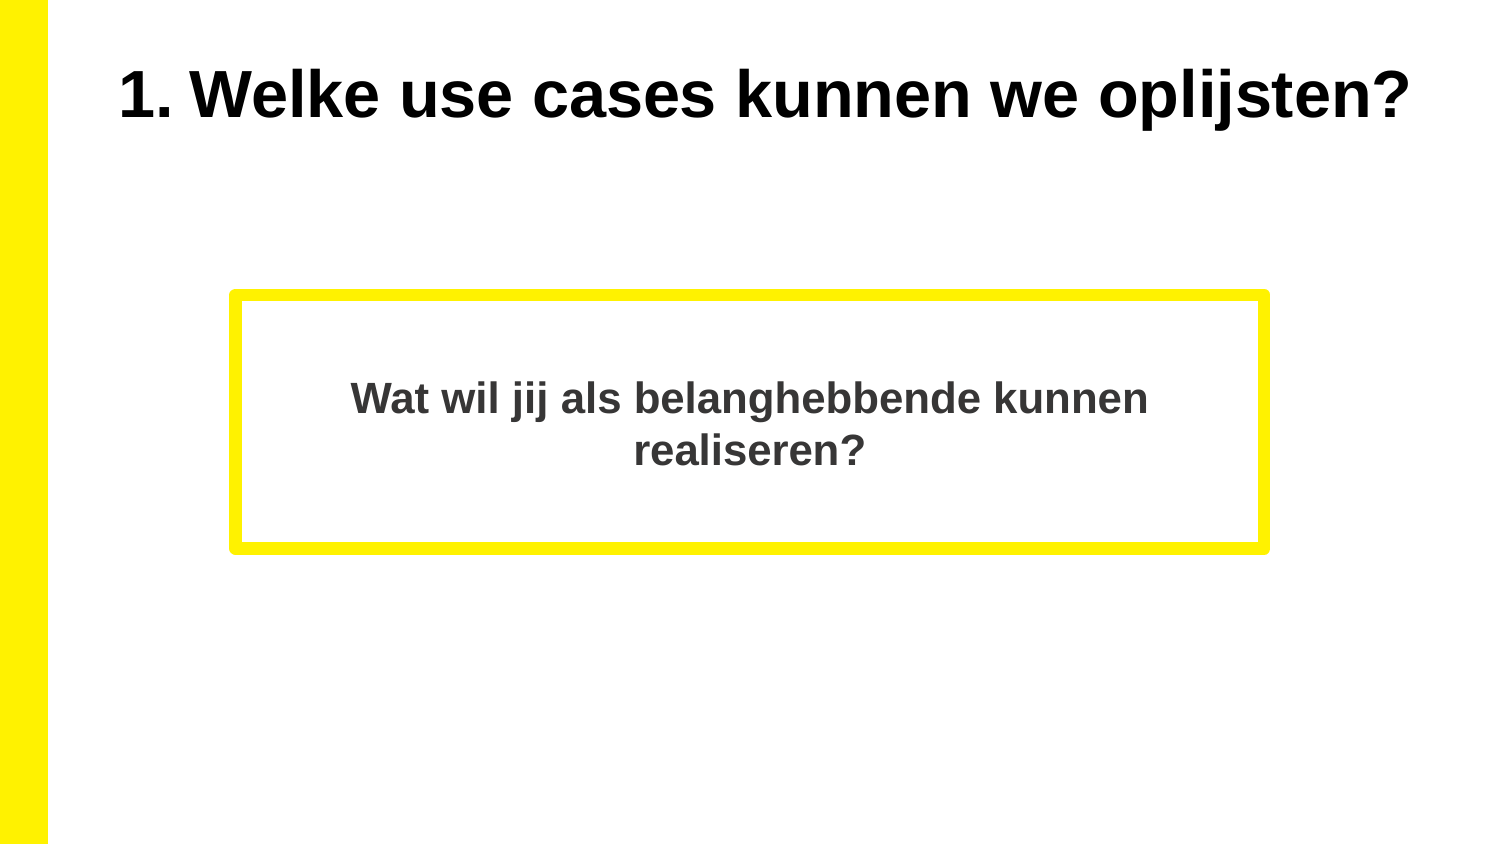

Welke use cases kunnen we oplijsten?
Wat wil jij als belanghebbende kunnen realiseren?